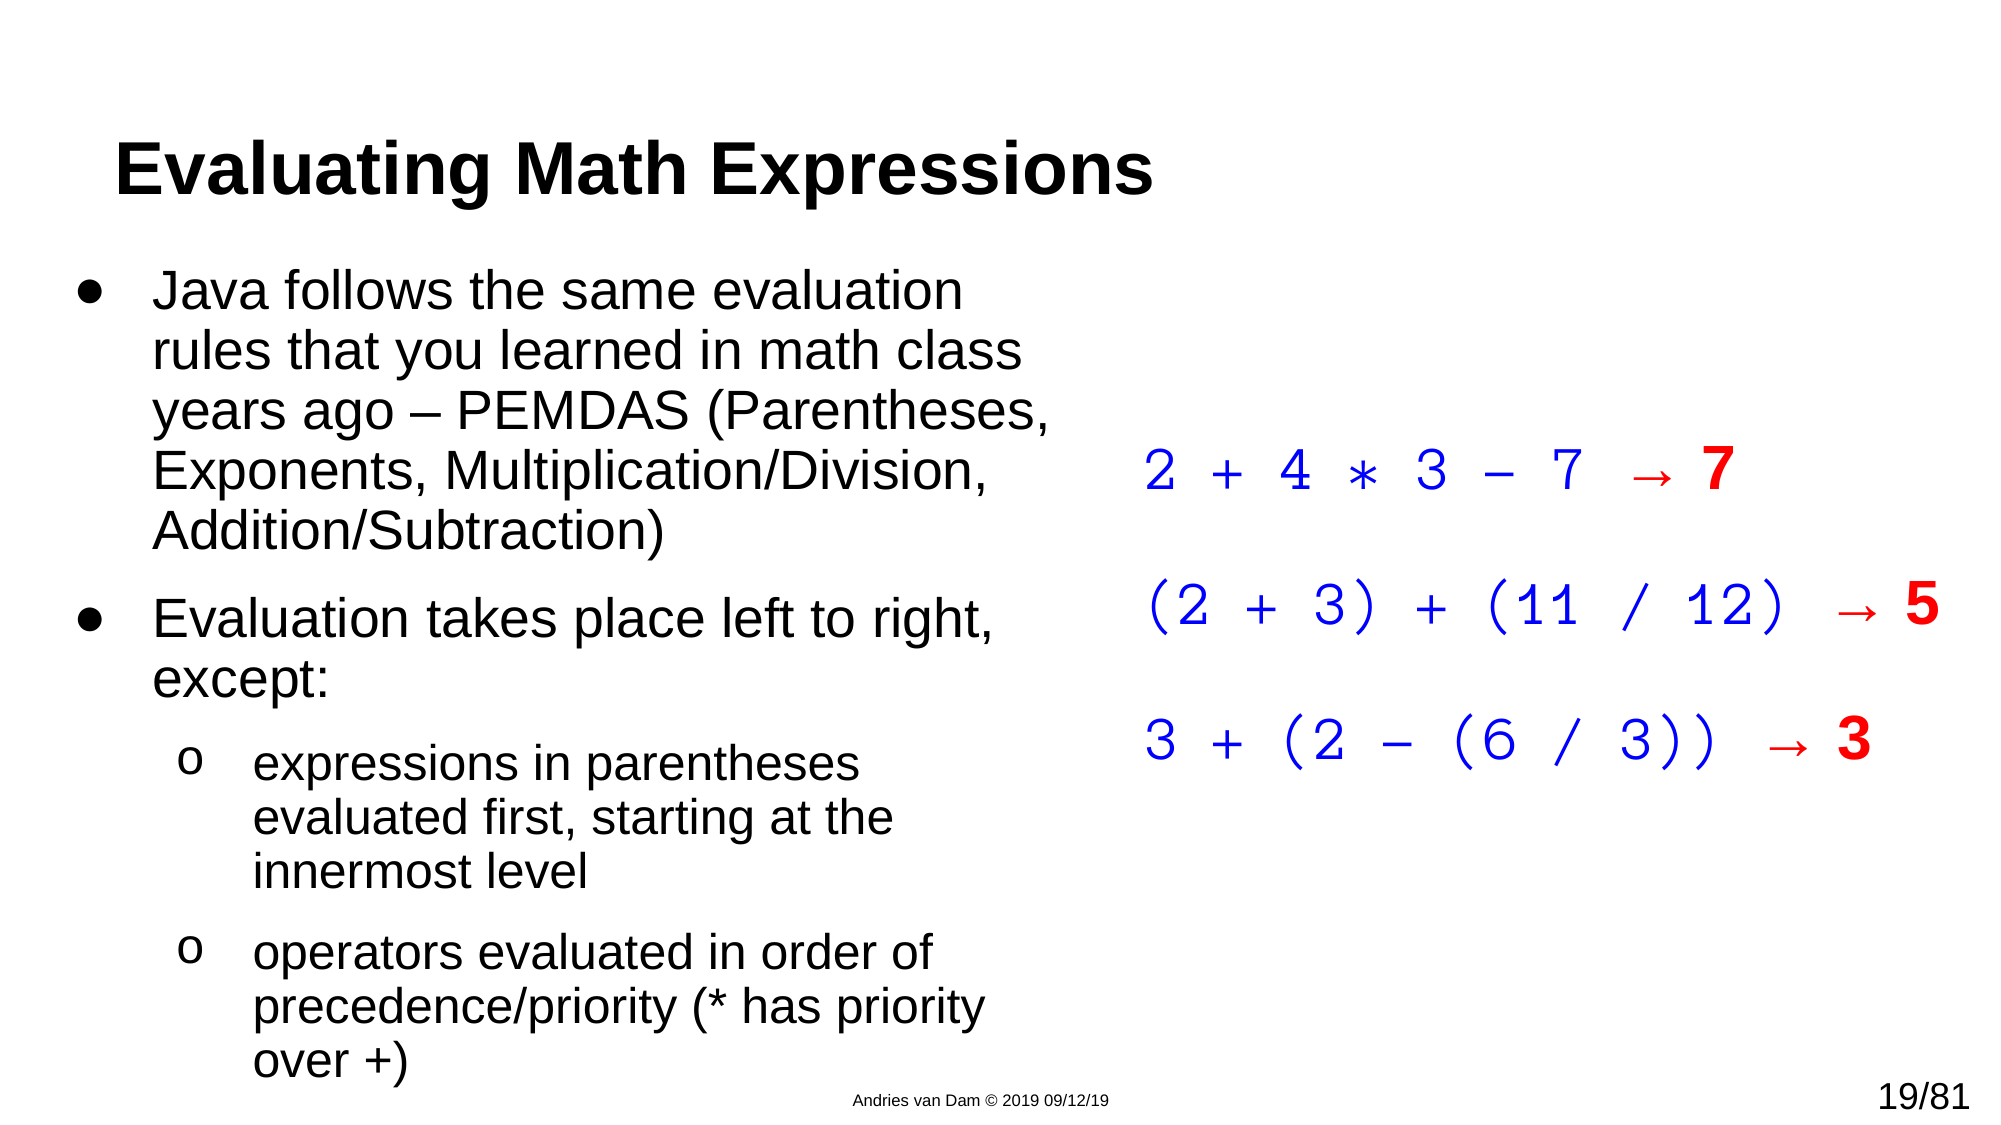

# Evaluating Math Expressions
Java follows the same evaluation rules that you learned in math class years ago – PEMDAS (Parentheses, Exponents, Multiplication/Division, Addition/Subtraction)
Evaluation takes place left to right, except:
expressions in parentheses evaluated first, starting at the innermost level
operators evaluated in order of precedence/priority (* has priority over +)
2 + 4 * 3 - 7 → 7

(2 + 3) + (11 / 12) → 5

3 + (2 - (6 / 3)) → 3